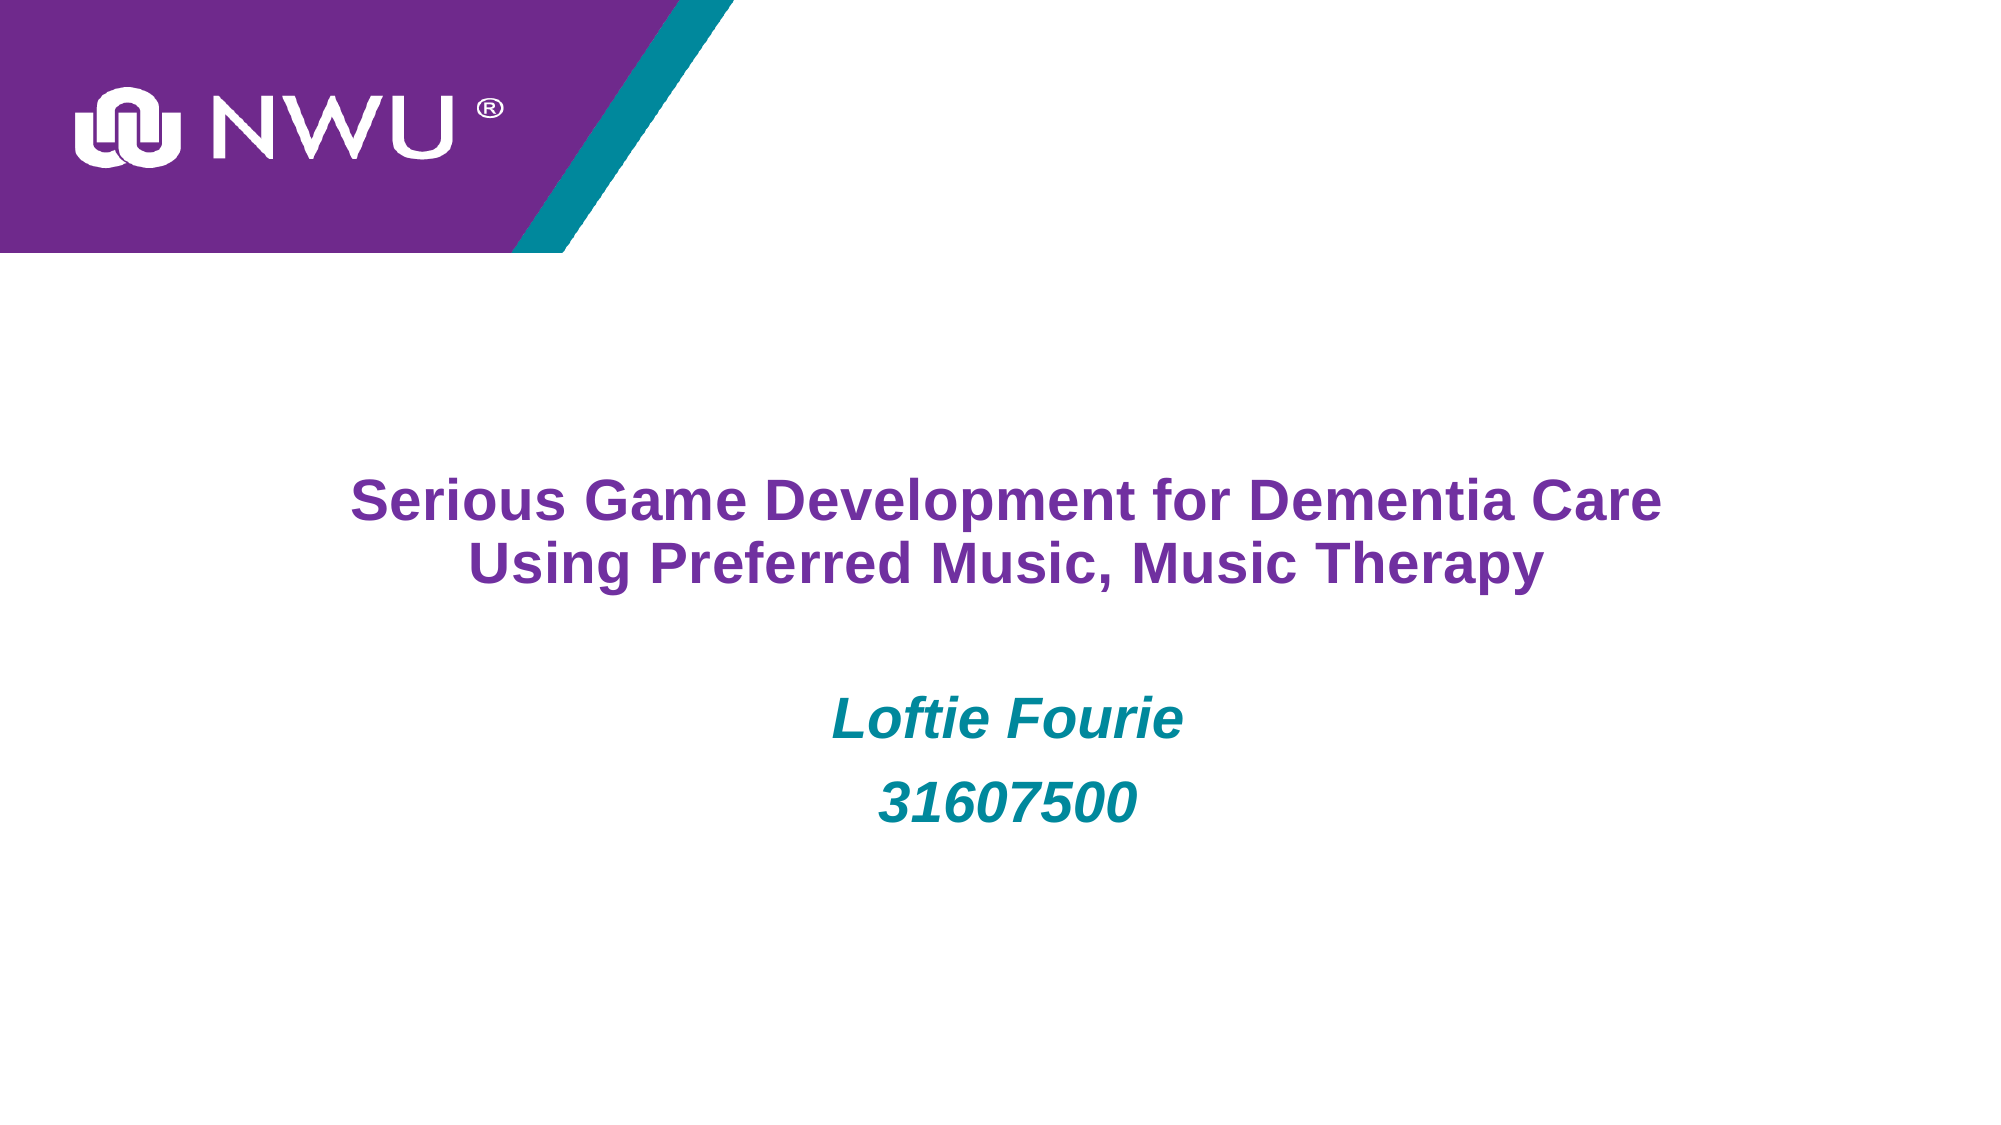

# Serious Game Development for Dementia Care Using Preferred Music, Music Therapy
Loftie Fourie
31607500